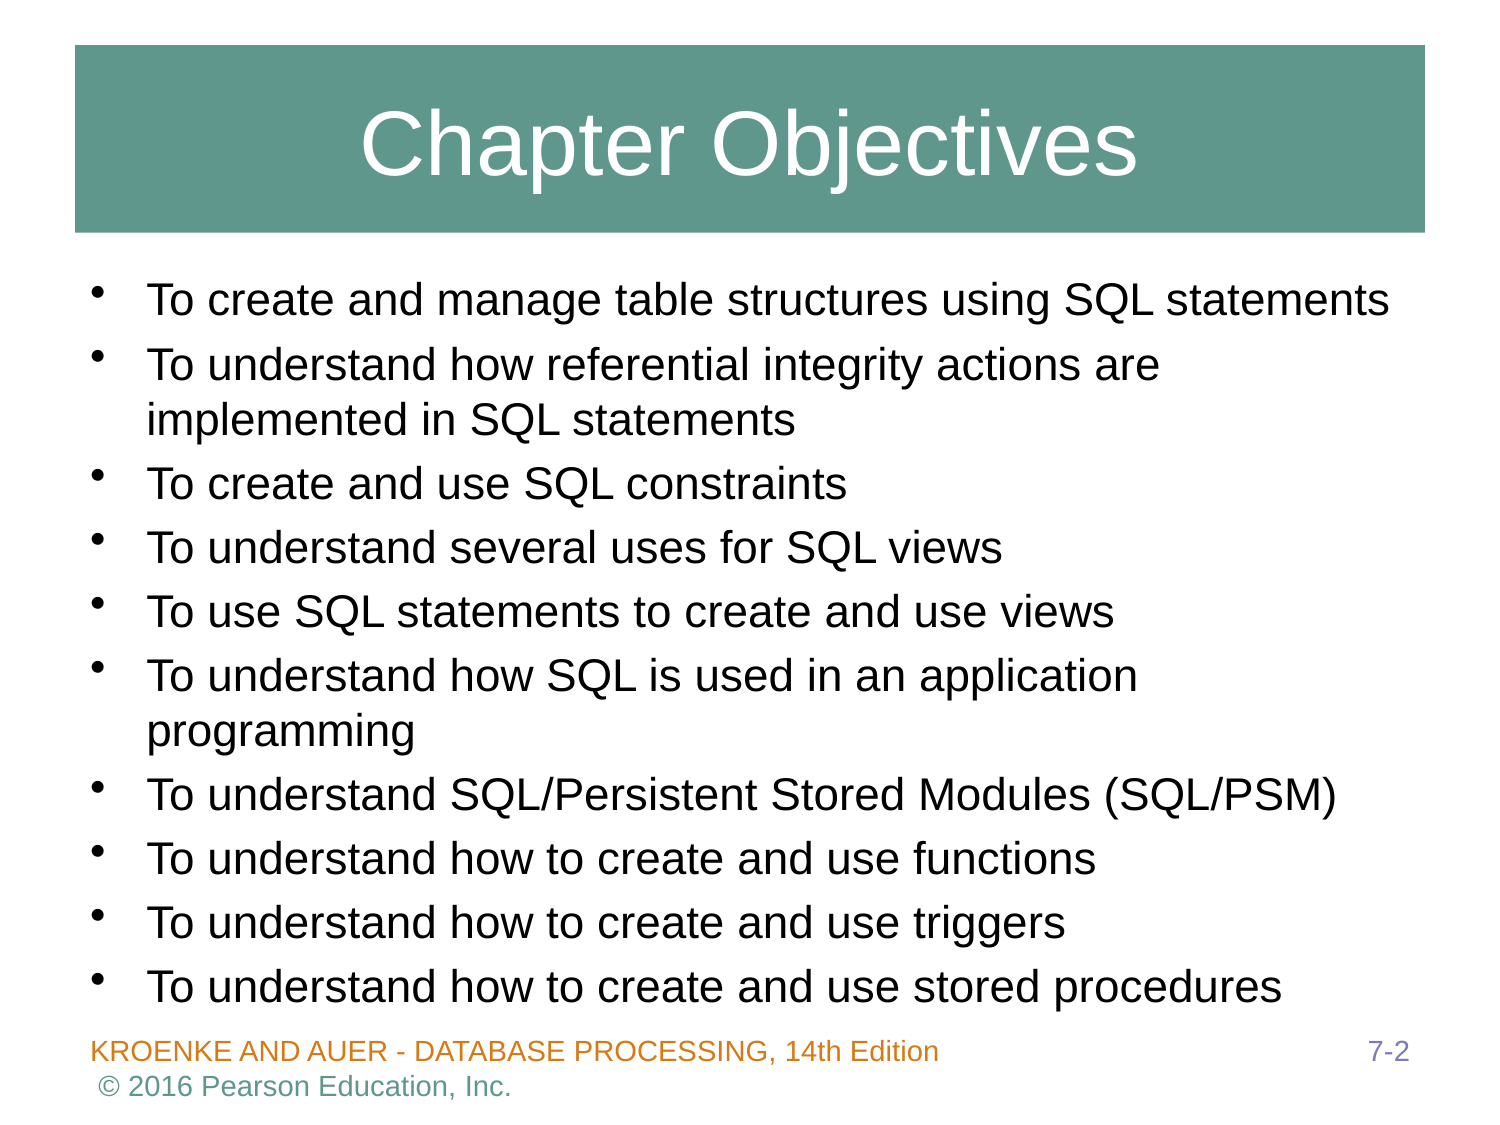

# Chapter Objectives
To create and manage table structures using SQL statements
To understand how referential integrity actions are implemented in SQL statements
To create and use SQL constraints
To understand several uses for SQL views
To use SQL statements to create and use views
To understand how SQL is used in an application programming
To understand SQL/Persistent Stored Modules (SQL/PSM)
To understand how to create and use functions
To understand how to create and use triggers
To understand how to create and use stored procedures
7-2

KROENKE AND AUER - DATABASE PROCESSING, 14th Edition  © 2016 Pearson Education, Inc.